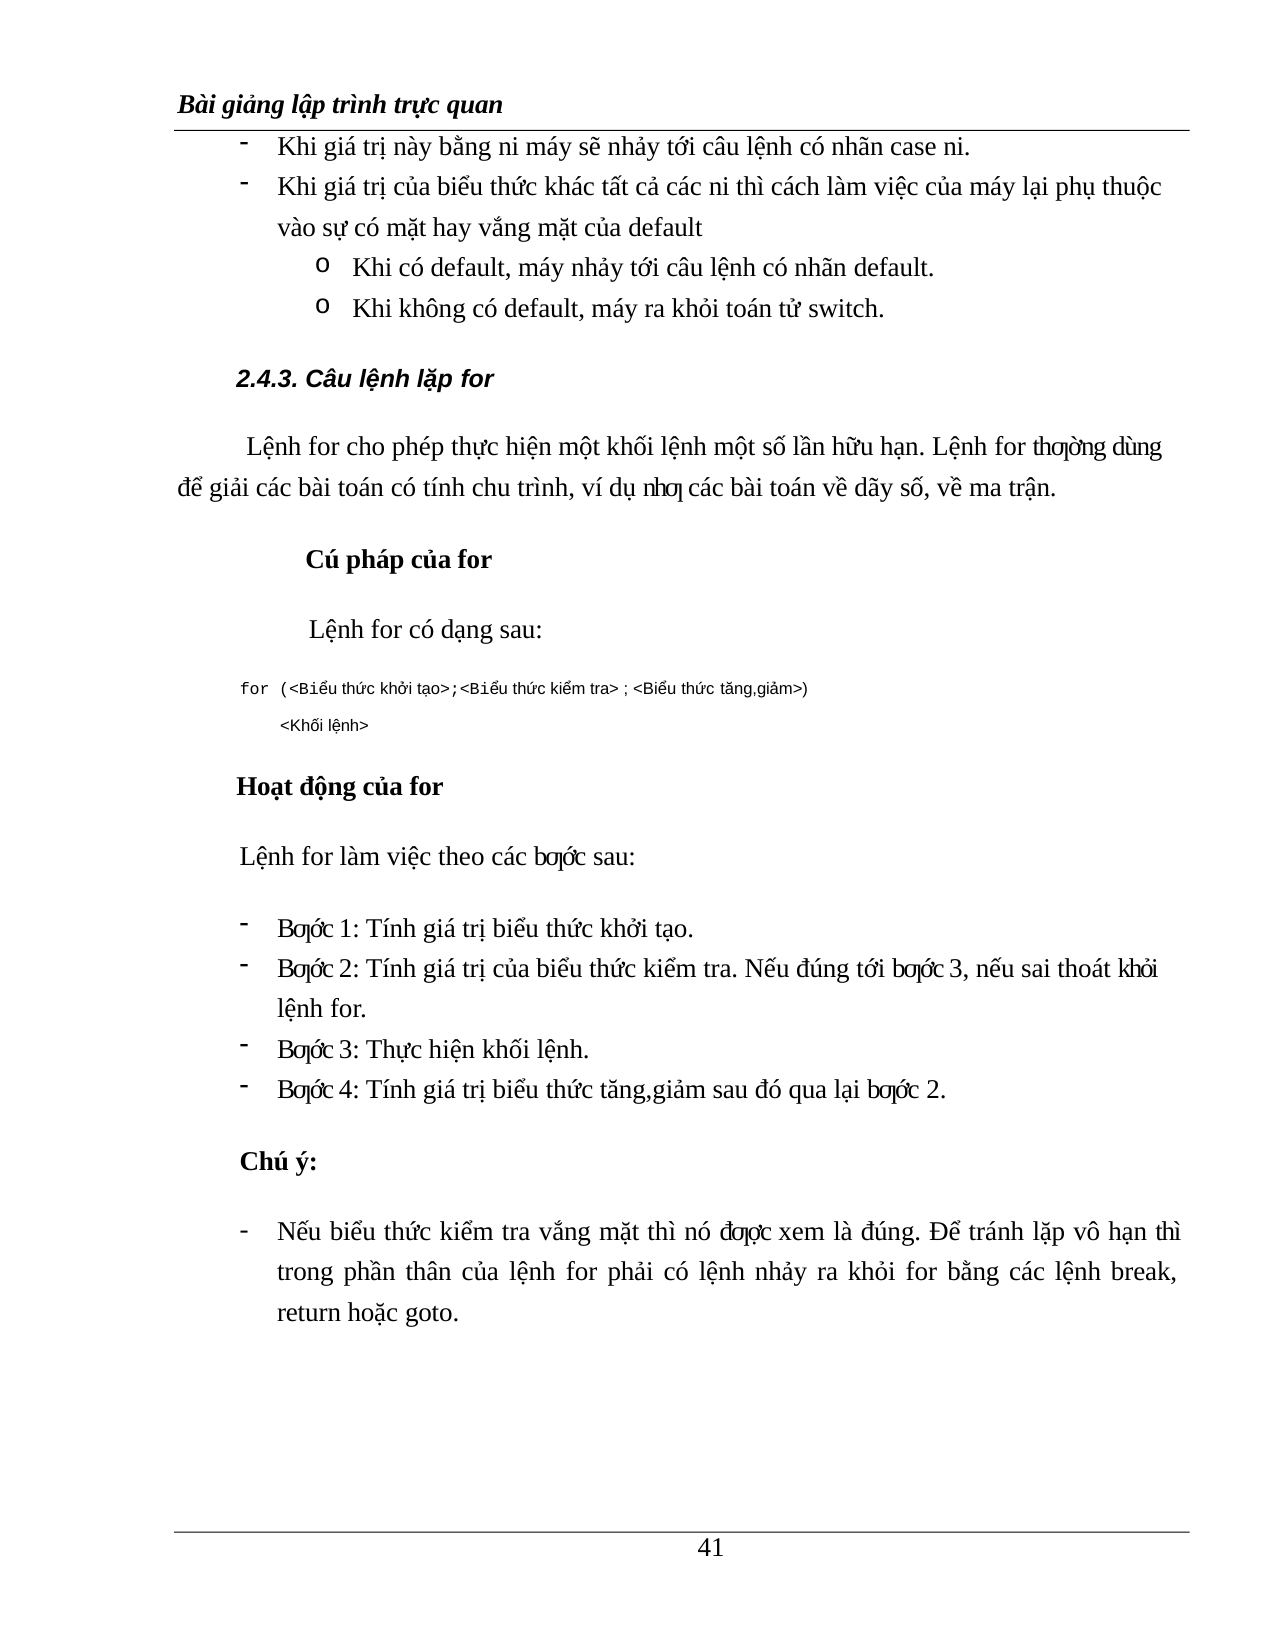

Bài giảng lập trình trực quan
Khi giá trị này bằng ni máy sẽ nhảy tới câu lệnh có nhãn case ni.
Khi giá trị của biểu thức khác tất cả các ni thì cách làm việc của máy lại phụ thuộc  vào sự có mặt hay vắng mặt của default
Khi có default, máy nhảy tới câu lệnh có nhãn default.
Khi không có default, máy ra khỏi toán tử switch.

2.4.3. Câu lệnh lặp for

Lệnh for cho phép thực hiện một khối lệnh một số lần hữu hạn. Lệnh for thƣờng dùng  để giải các bài toán có tính chu trình, ví dụ nhƣ các bài toán về dãy số, về ma trận.

Cú pháp của for

Lệnh for có dạng sau:
for (<Biểu thức khởi tạo>;<Biểu thức kiểm tra> ; <Biểu thức tăng,giảm>)

<Khối lệnh>
Hoạt động của for

Lệnh for làm việc theo các bƣớc sau:

Bƣớc 1: Tính giá trị biểu thức khởi tạo.
Bƣớc 2: Tính giá trị của biểu thức kiểm tra. Nếu đúng tới bƣớc 3, nếu sai thoát khỏi  lệnh for.
Bƣớc 3: Thực hiện khối lệnh.
Bƣớc 4: Tính giá trị biểu thức tăng,giảm sau đó qua lại bƣớc 2.

Chú ý:

Nếu biểu thức kiểm tra vắng mặt thì nó đƣợc xem là đúng. Để tránh lặp vô hạn thì  trong phần thân của lệnh for phải có lệnh nhảy ra khỏi for bằng các lệnh break,  return hoặc goto.
41